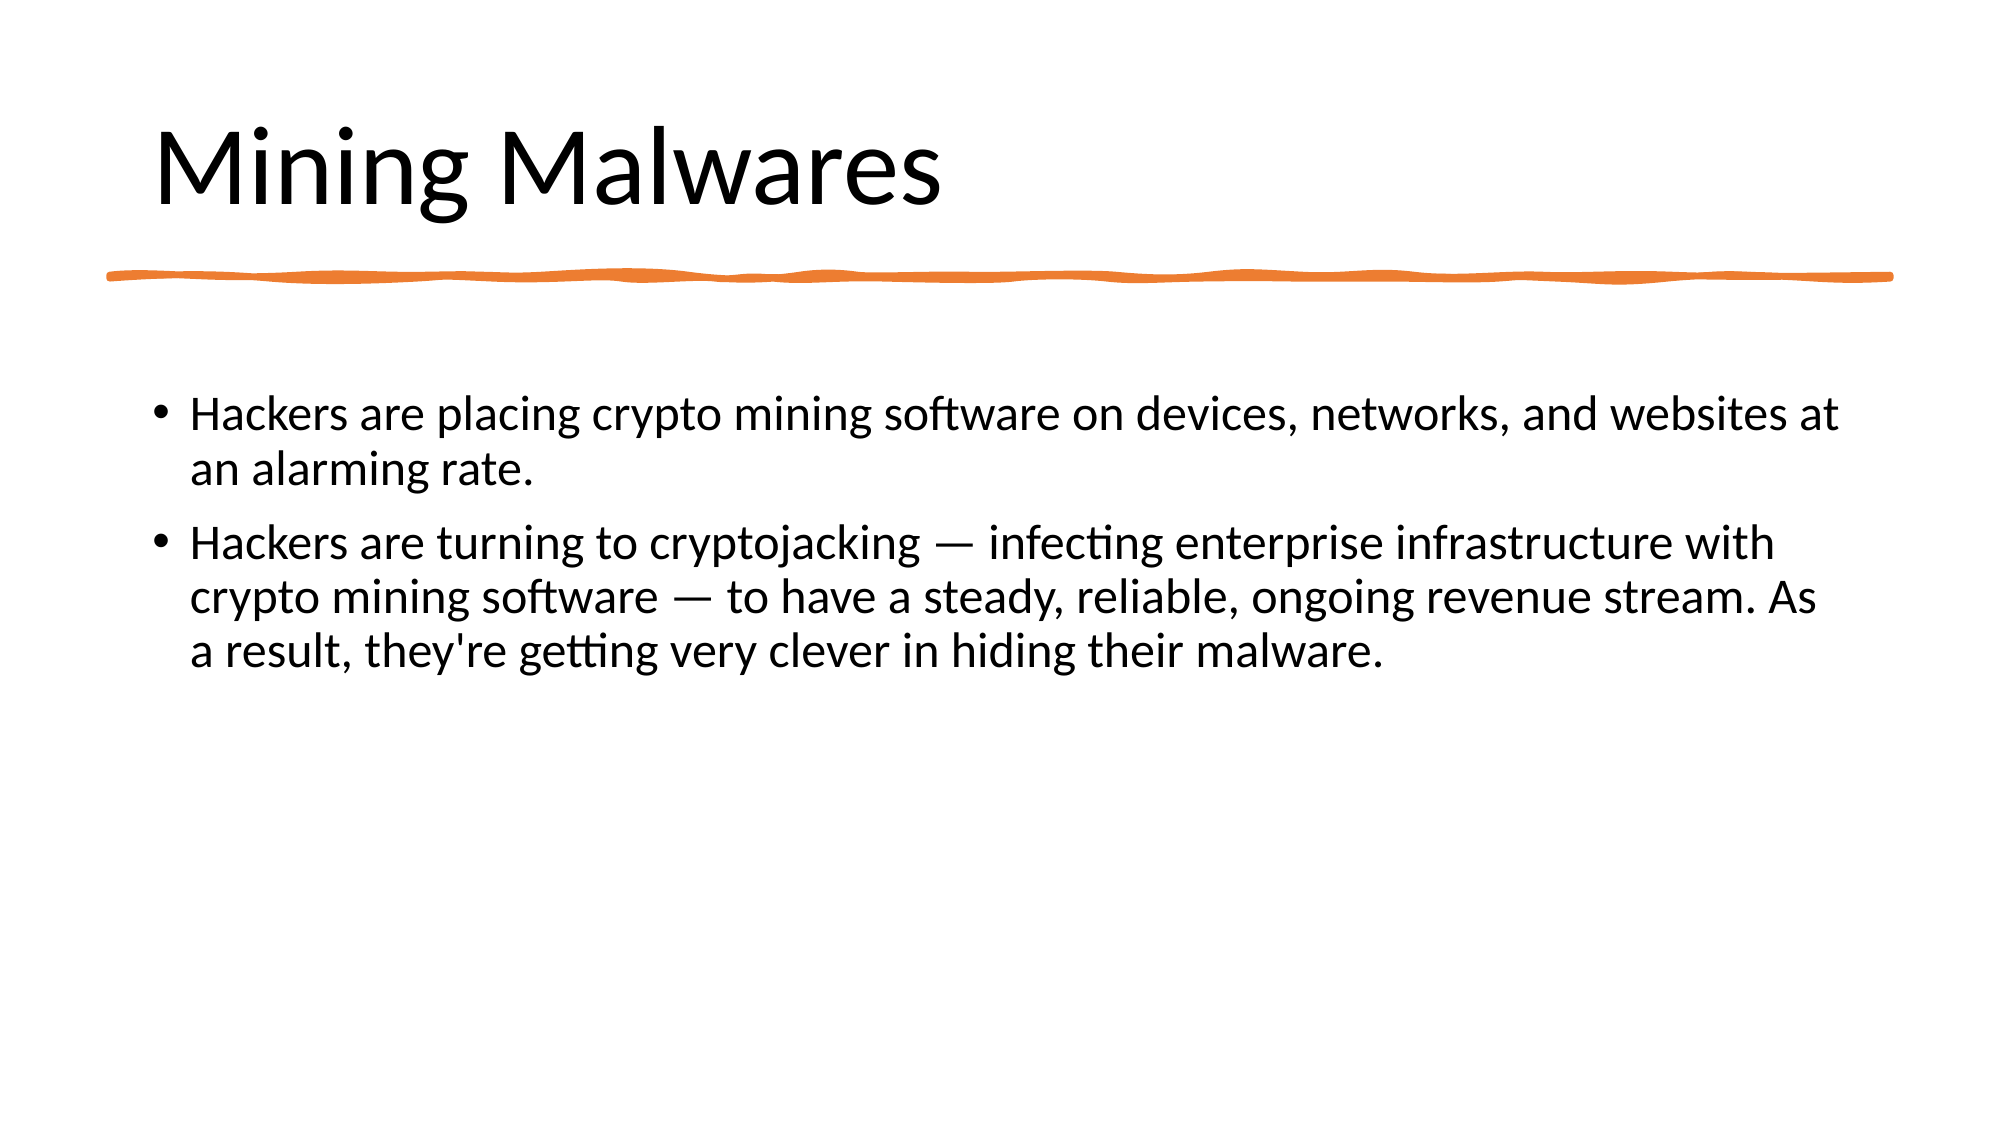

# Mining Malwares

Hackers are placing crypto mining software on devices, networks, and websites at an alarming rate.
Hackers are turning to cryptojacking — infecting enterprise infrastructure with crypto mining software — to have a steady, reliable, ongoing revenue stream. As a result, they're getting very clever in hiding their malware.